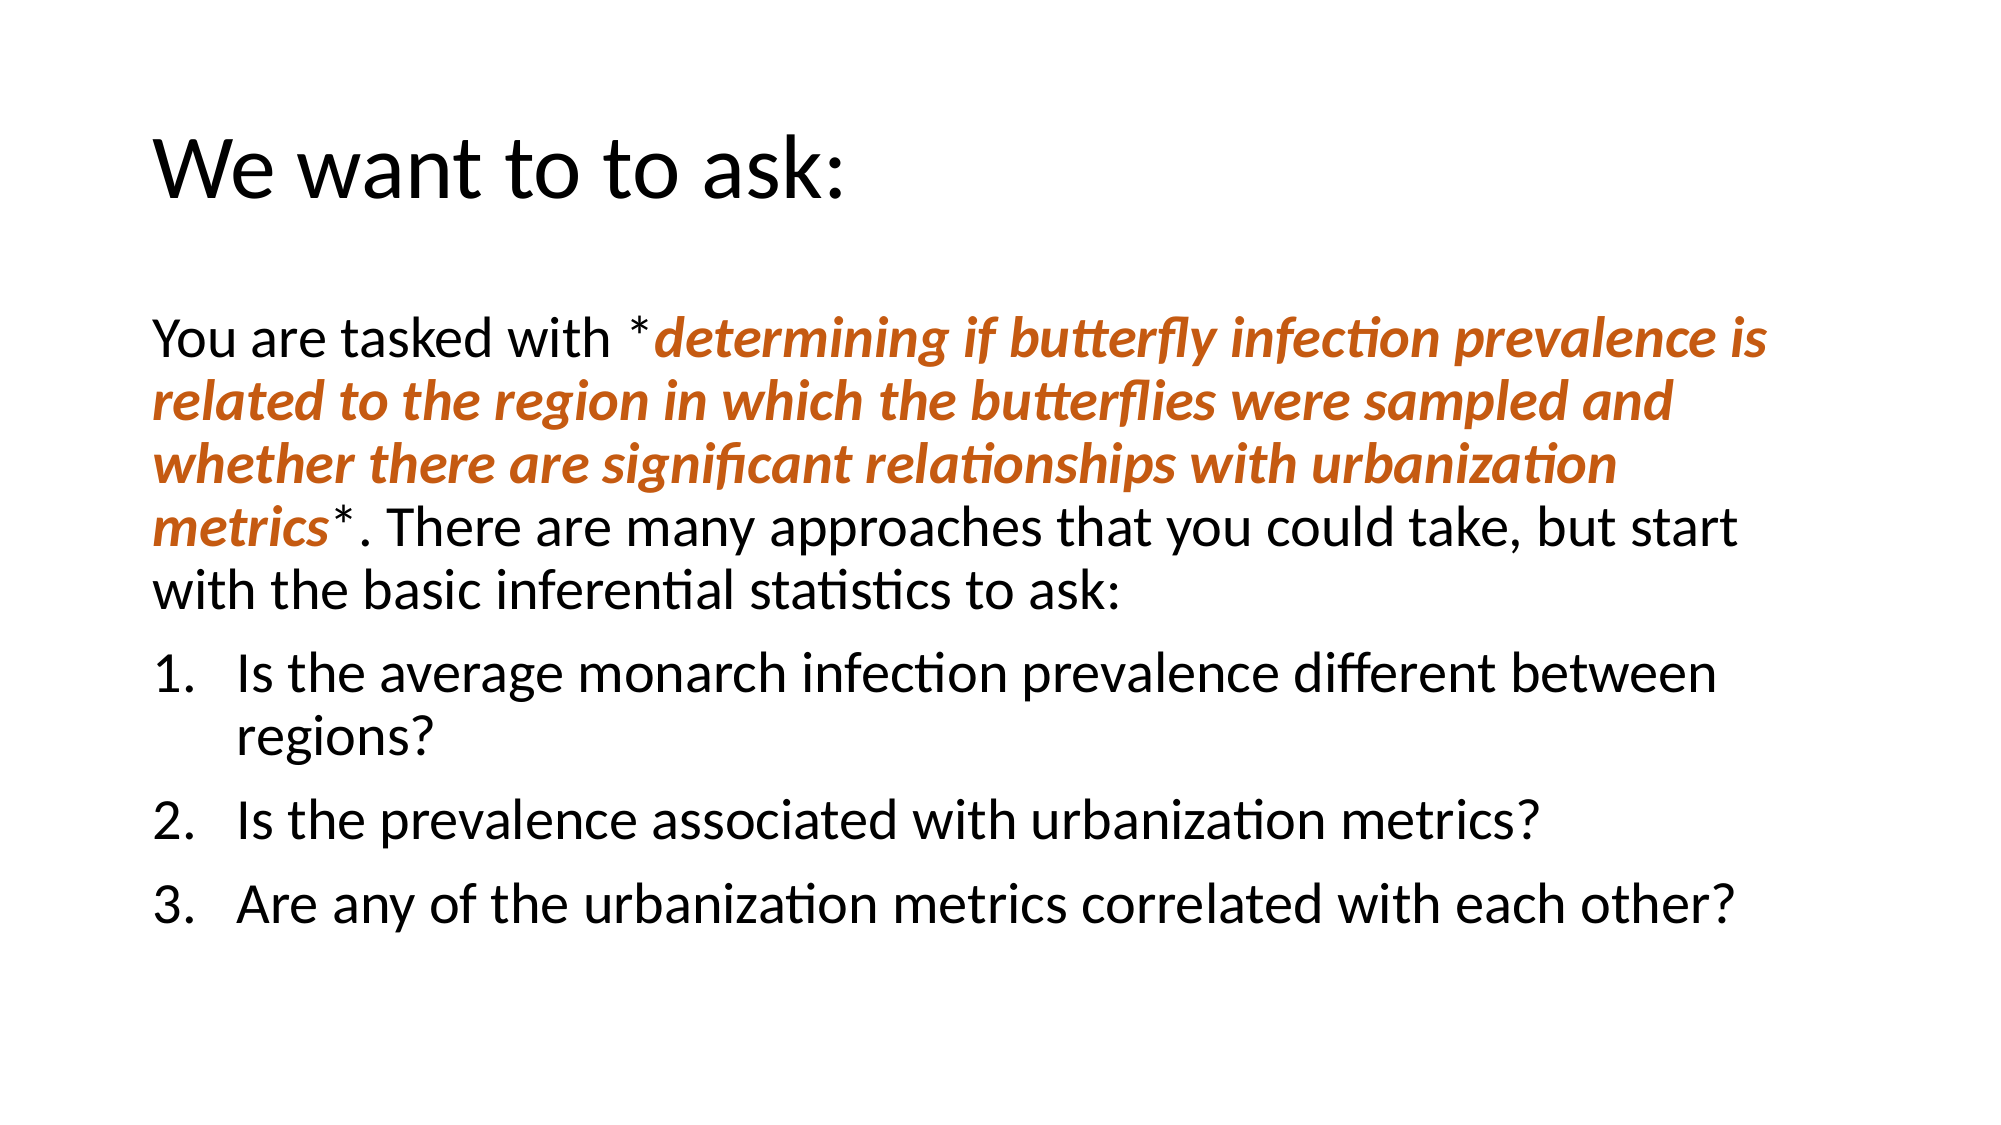

# We want to to ask:
You are tasked with *determining if butterfly infection prevalence is related to the region in which the butterflies were sampled and whether there are significant relationships with urbanization metrics*. There are many approaches that you could take, but start with the basic inferential statistics to ask:
Is the average monarch infection prevalence different between regions?
Is the prevalence associated with urbanization metrics?
Are any of the urbanization metrics correlated with each other?